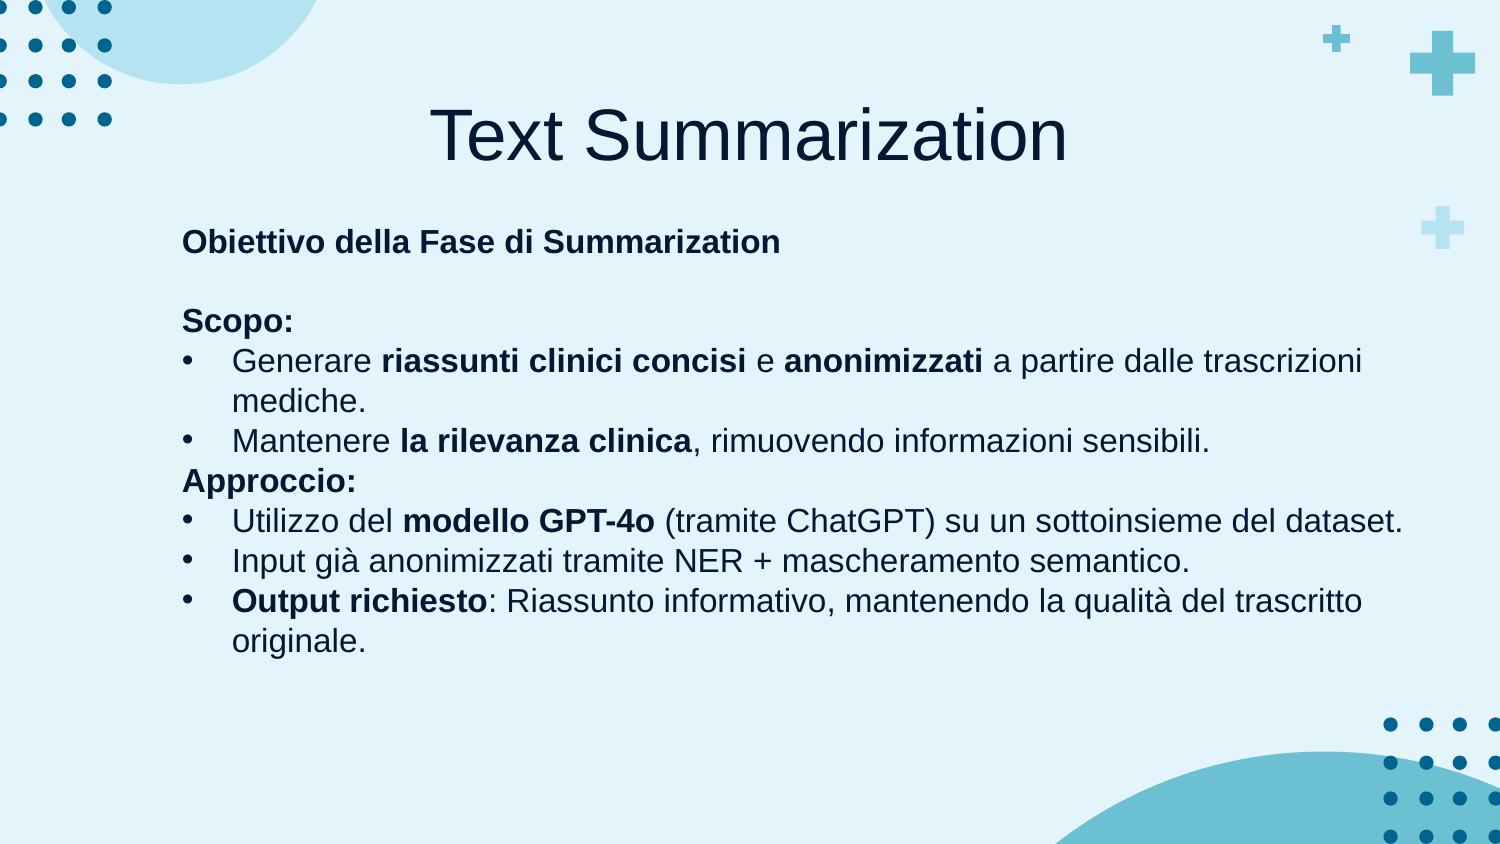

# Text Summarization
Obiettivo della Fase di Summarization

Scopo:
Generare riassunti clinici concisi e anonimizzati a partire dalle trascrizioni mediche.
Mantenere la rilevanza clinica, rimuovendo informazioni sensibili.
Approccio:
Utilizzo del modello GPT-4o (tramite ChatGPT) su un sottoinsieme del dataset.
Input già anonimizzati tramite NER + mascheramento semantico.
Output richiesto: Riassunto informativo, mantenendo la qualità del trascritto originale.